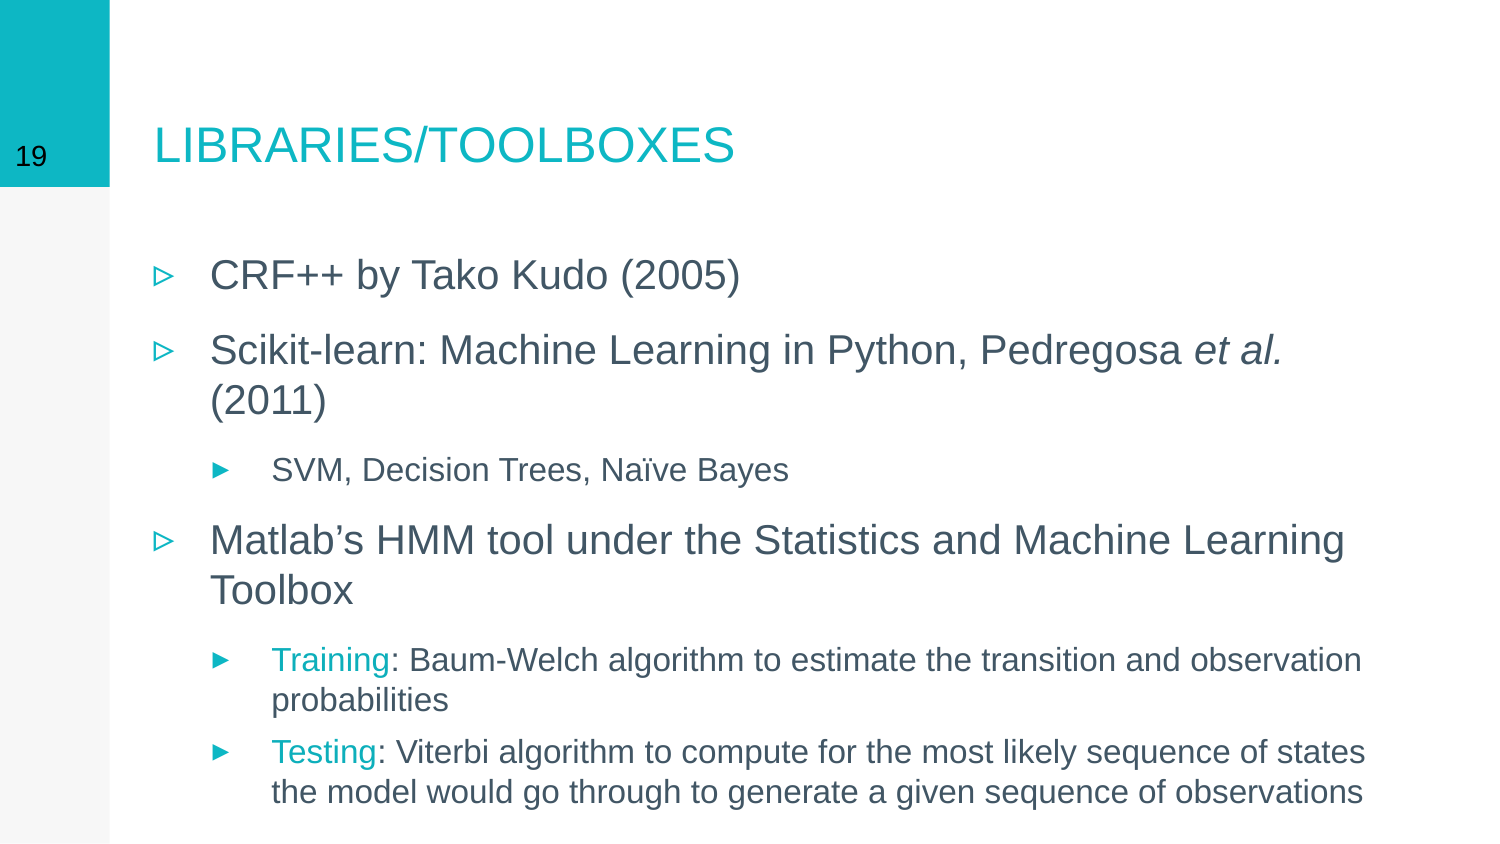

19
# LIBRARIES/TOOLBOXES
CRF++ by Tako Kudo (2005)
Scikit-learn: Machine Learning in Python, Pedregosa et al. (2011)
SVM, Decision Trees, Naïve Bayes
Matlab’s HMM tool under the Statistics and Machine Learning Toolbox
Training: Baum-Welch algorithm to estimate the transition and observation probabilities
Testing: Viterbi algorithm to compute for the most likely sequence of states the model would go through to generate a given sequence of observations